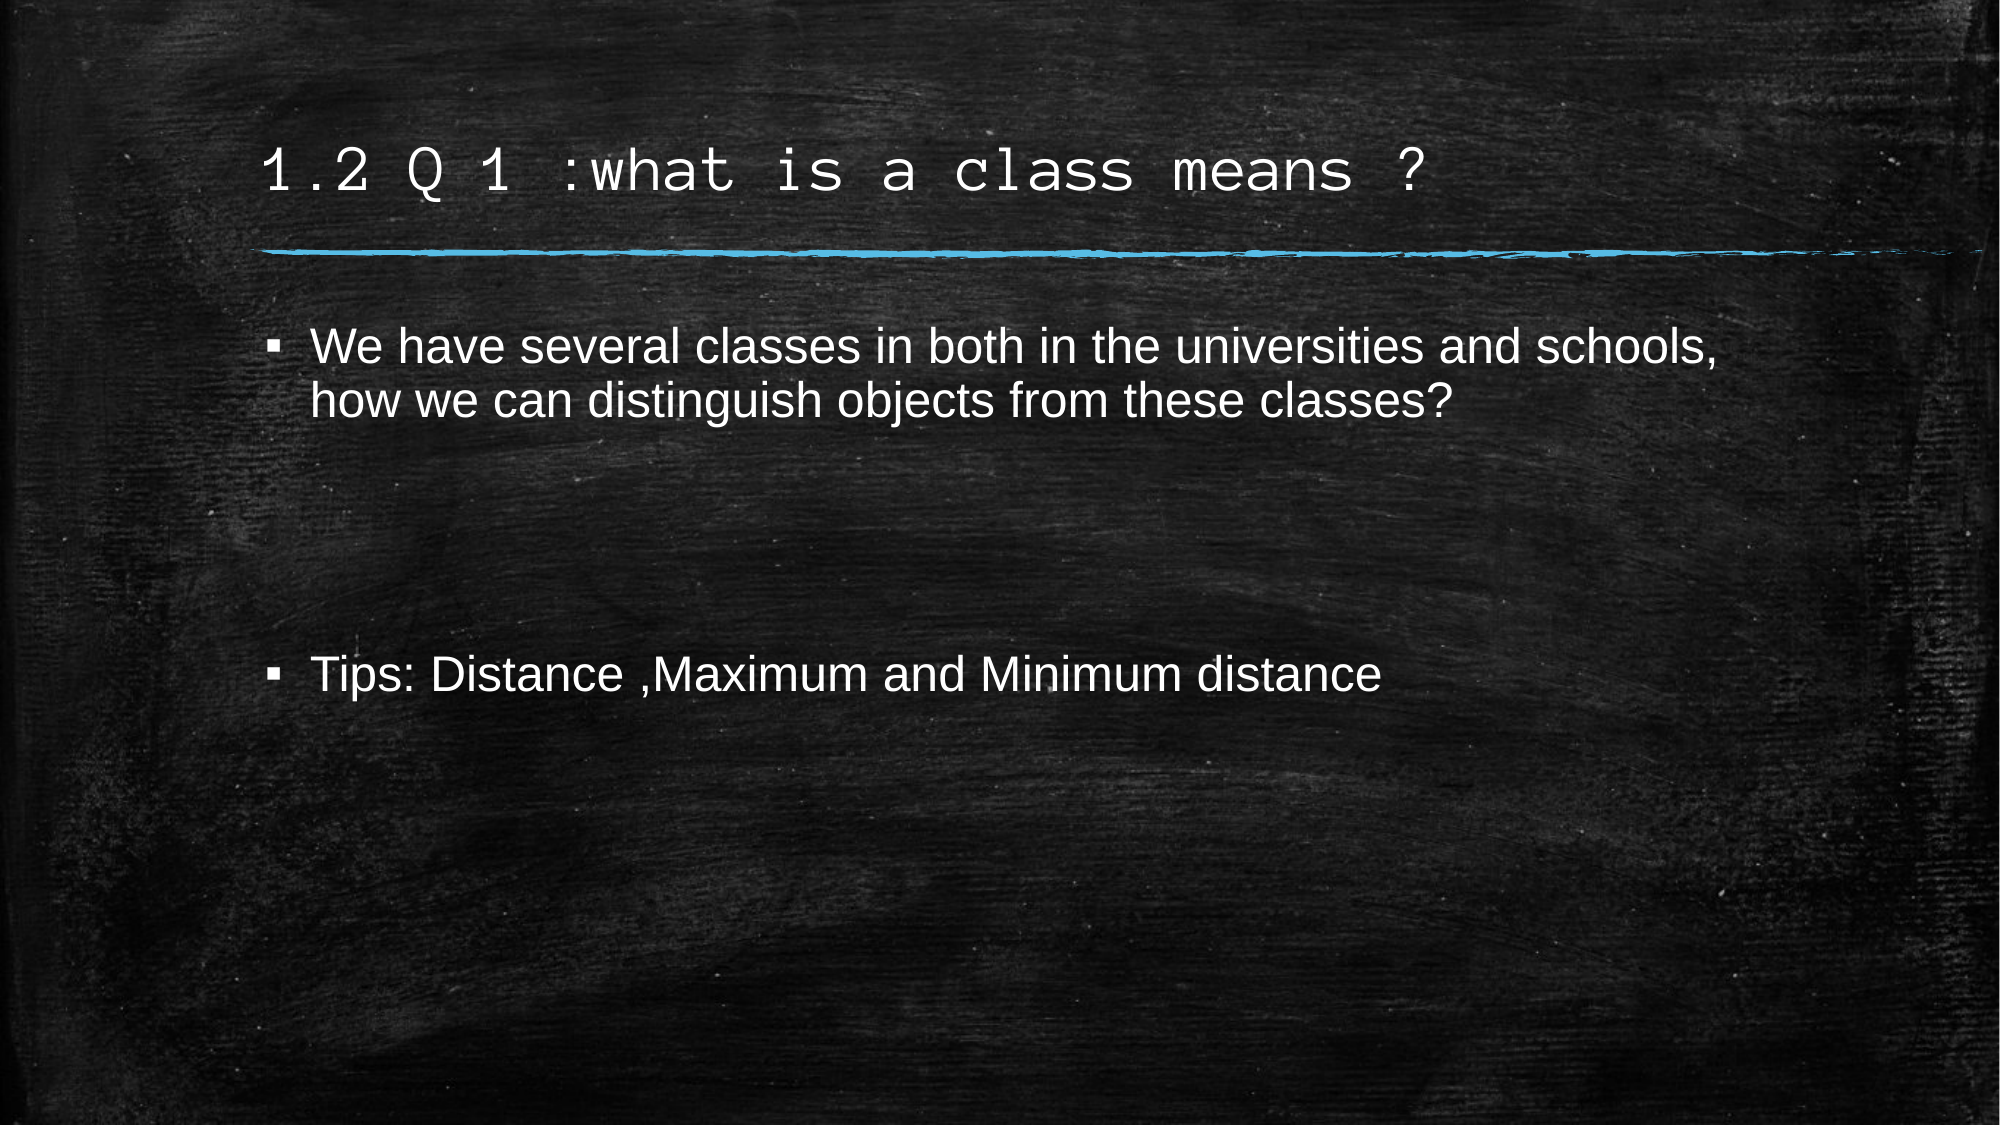

# 1.2 Q 1 :what is a class means ?
We have several classes in both in the universities and schools, how we can distinguish objects from these classes?

Tips: Distance ,Maximum and Minimum distance